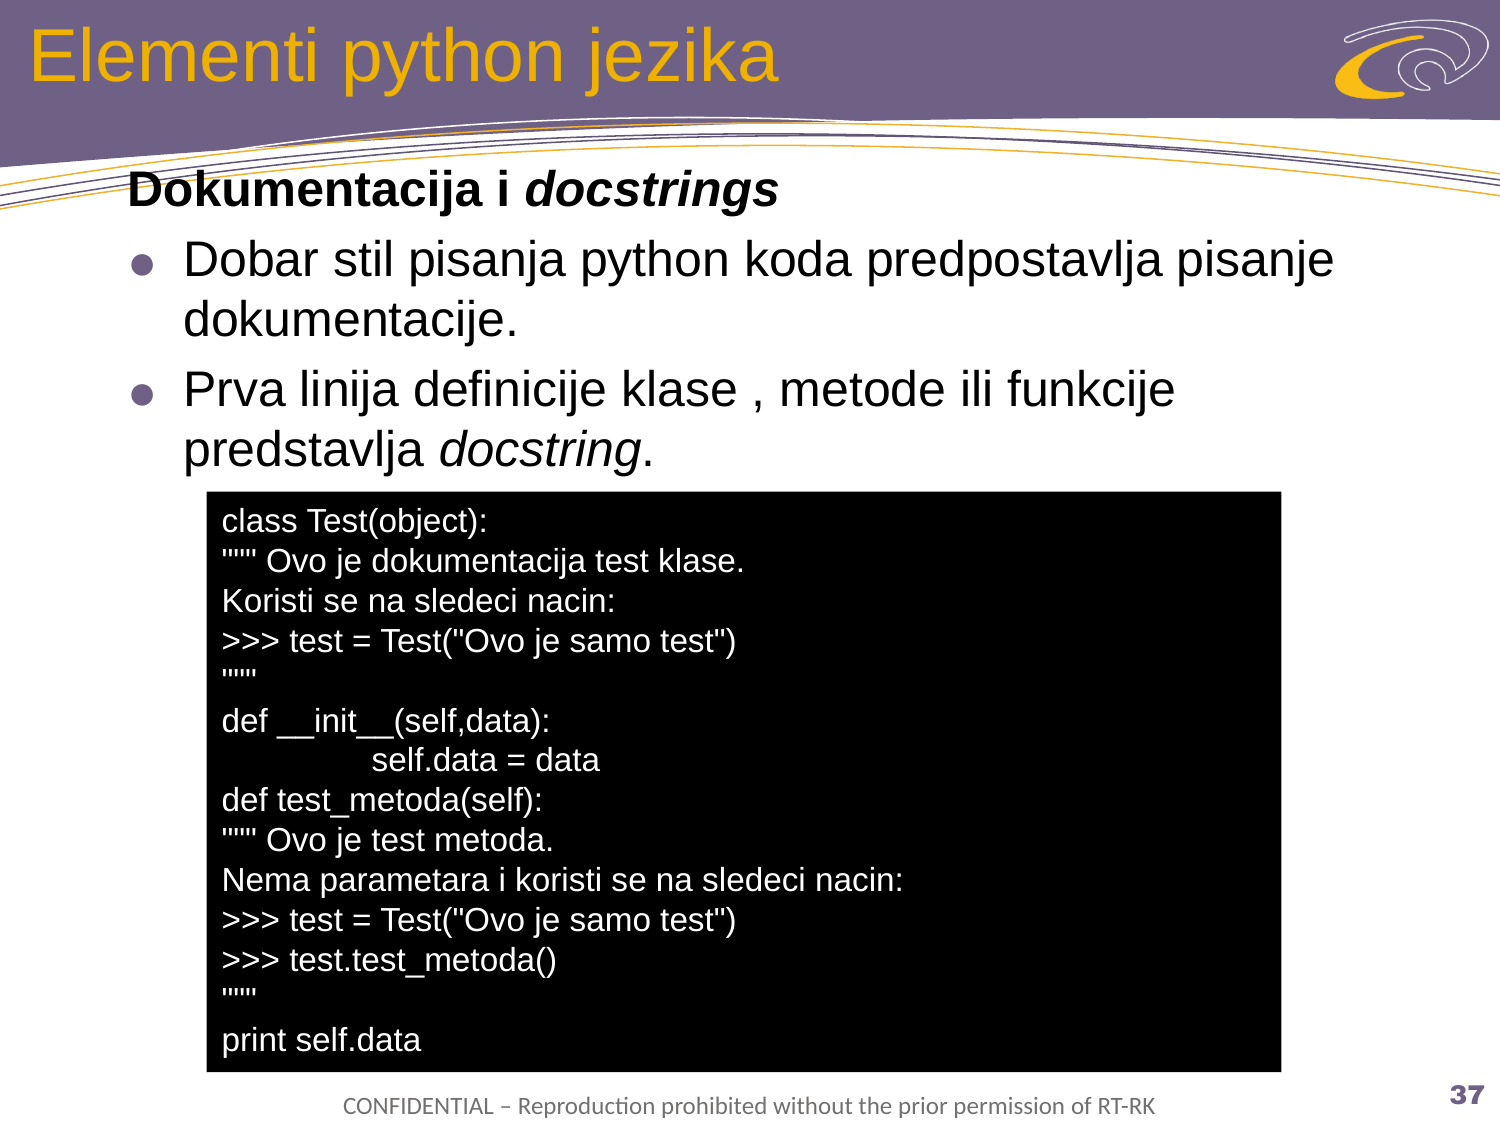

# Elementi python jezika
Dokumentacija i docstrings
Dobar stil pisanja python koda predpostavlja pisanje dokumentacije.
Prva linija definicije klase , metode ili funkcije predstavlja docstring.

class Test(object):
""" Ovo je dokumentacija test klase.
Koristi se na sledeci nacin:
>>> test = Test("Ovo je samo test")
"""
def __init__(self,data):
	self.data = data
def test_metoda(self):
""" Ovo je test metoda.
Nema parametara i koristi se na sledeci nacin:
>>> test = Test("Ovo je samo test")
>>> test.test_metoda()
"""
print self.data